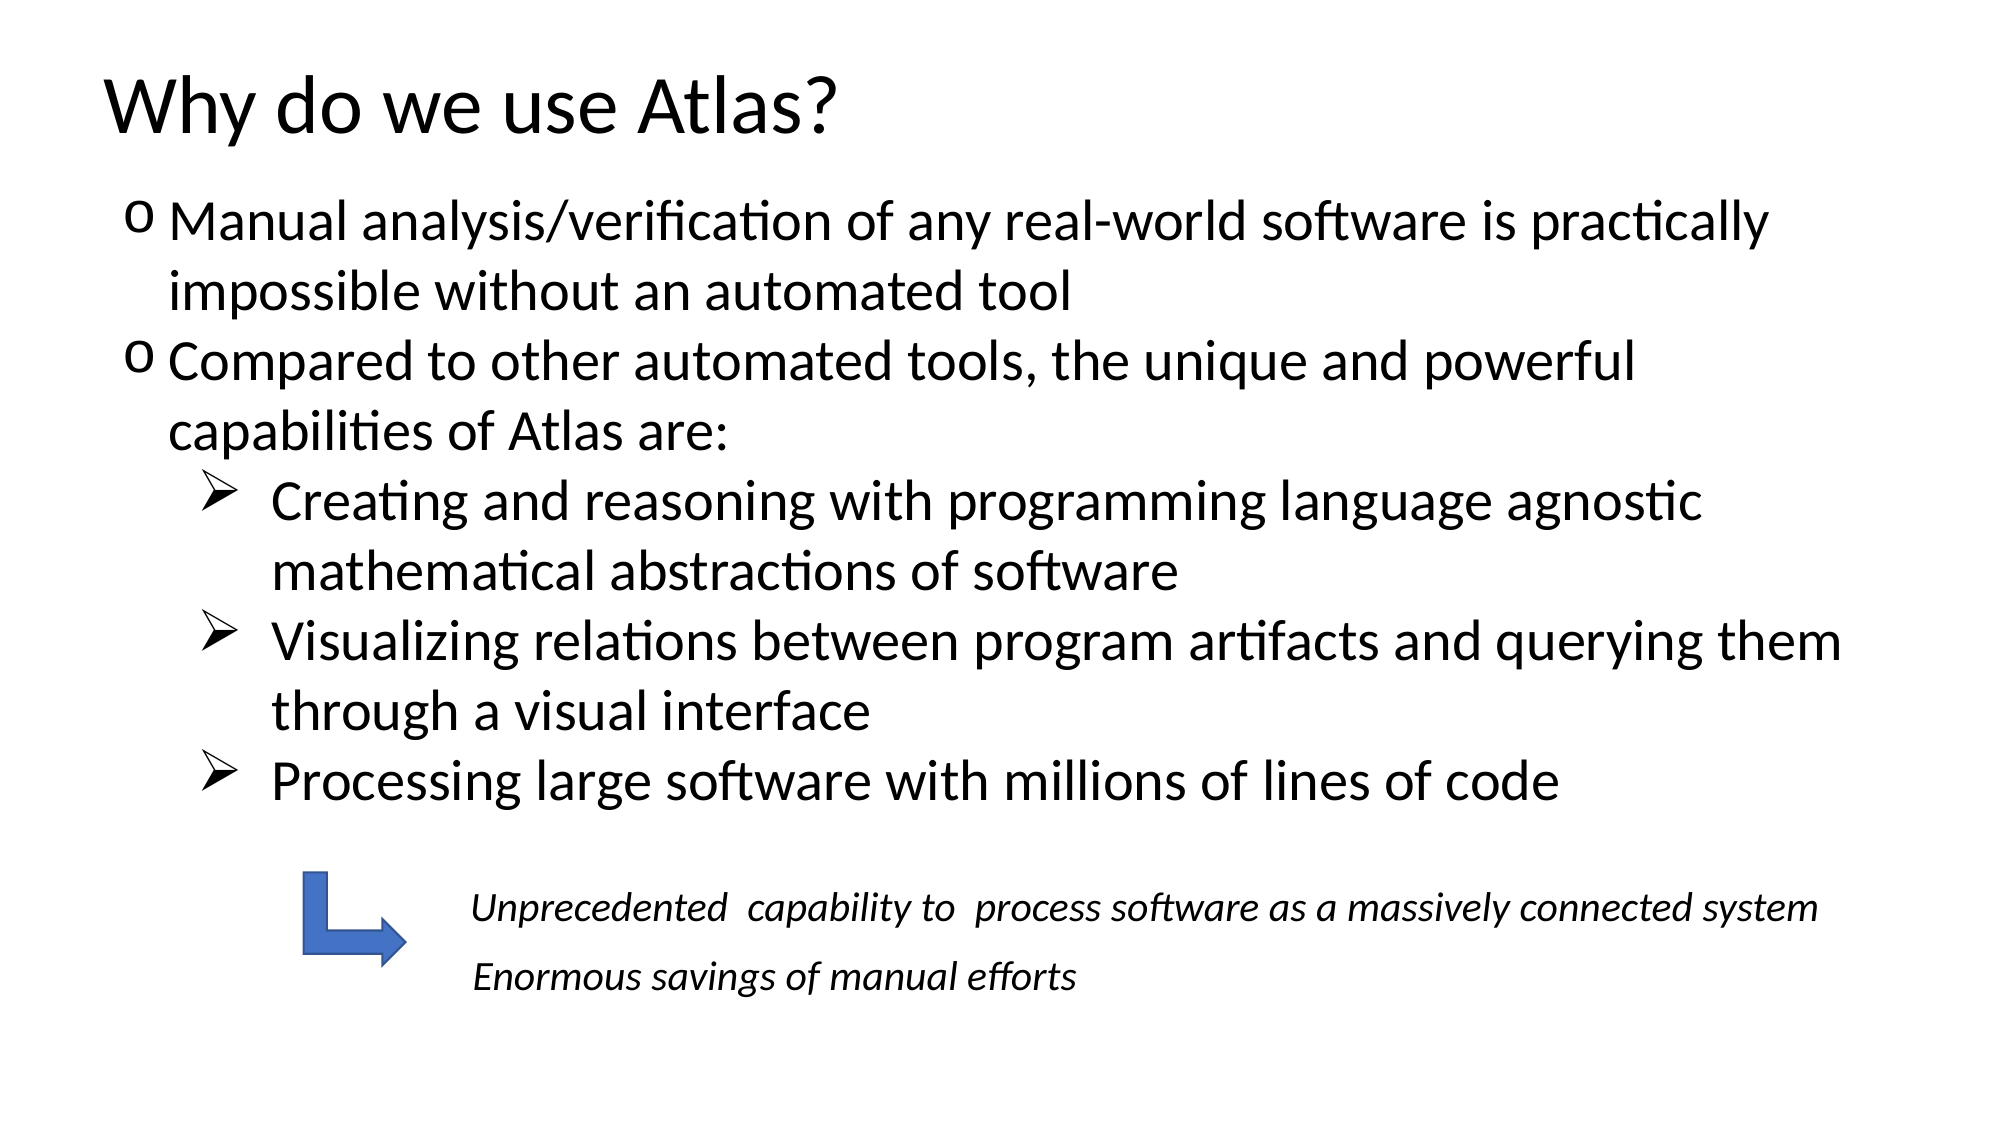

Why do we use Atlas?
Manual analysis/verification of any real-world software is practically impossible without an automated tool
Compared to other automated tools, the unique and powerful capabilities of Atlas are:
Creating and reasoning with programming language agnostic mathematical abstractions of software
Visualizing relations between program artifacts and querying them through a visual interface
Processing large software with millions of lines of code

Unprecedented  capability to  process software as a massively connected system
Enormous savings of manual efforts
4